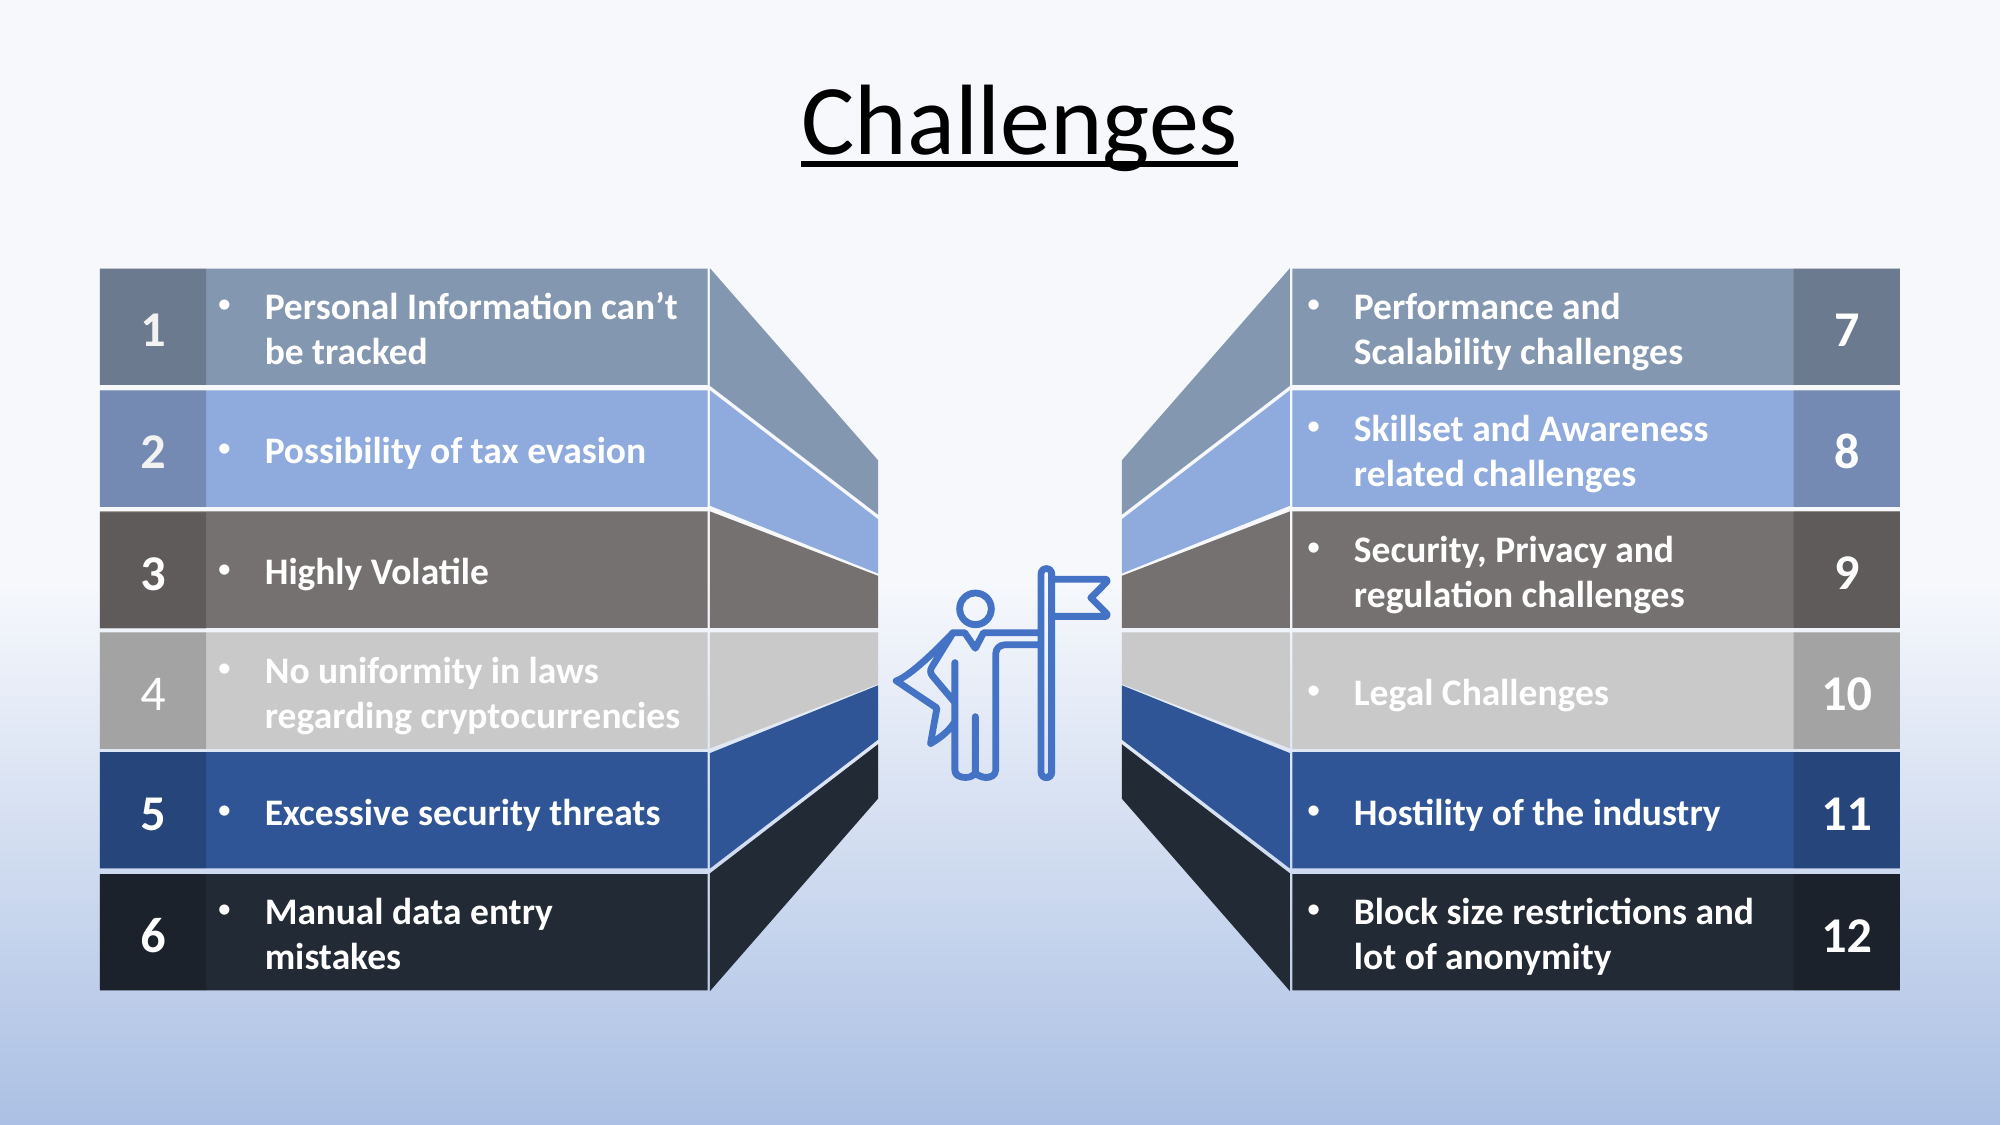

Challenges

Personal Information can’t be tracked
Performance and Scalability challenges
7
1

2
Possibility of tax evasion
Skillset and Awareness related challenges
8
Highly Volatile

Security, Privacy and regulation challenges
9
3

4
No uniformity in laws regarding cryptocurrencies
Legal Challenges
10

5
Excessive security threats
Hostility of the industry
11
6
Manual data entry mistakes
Block size restrictions and lot of anonymity
12